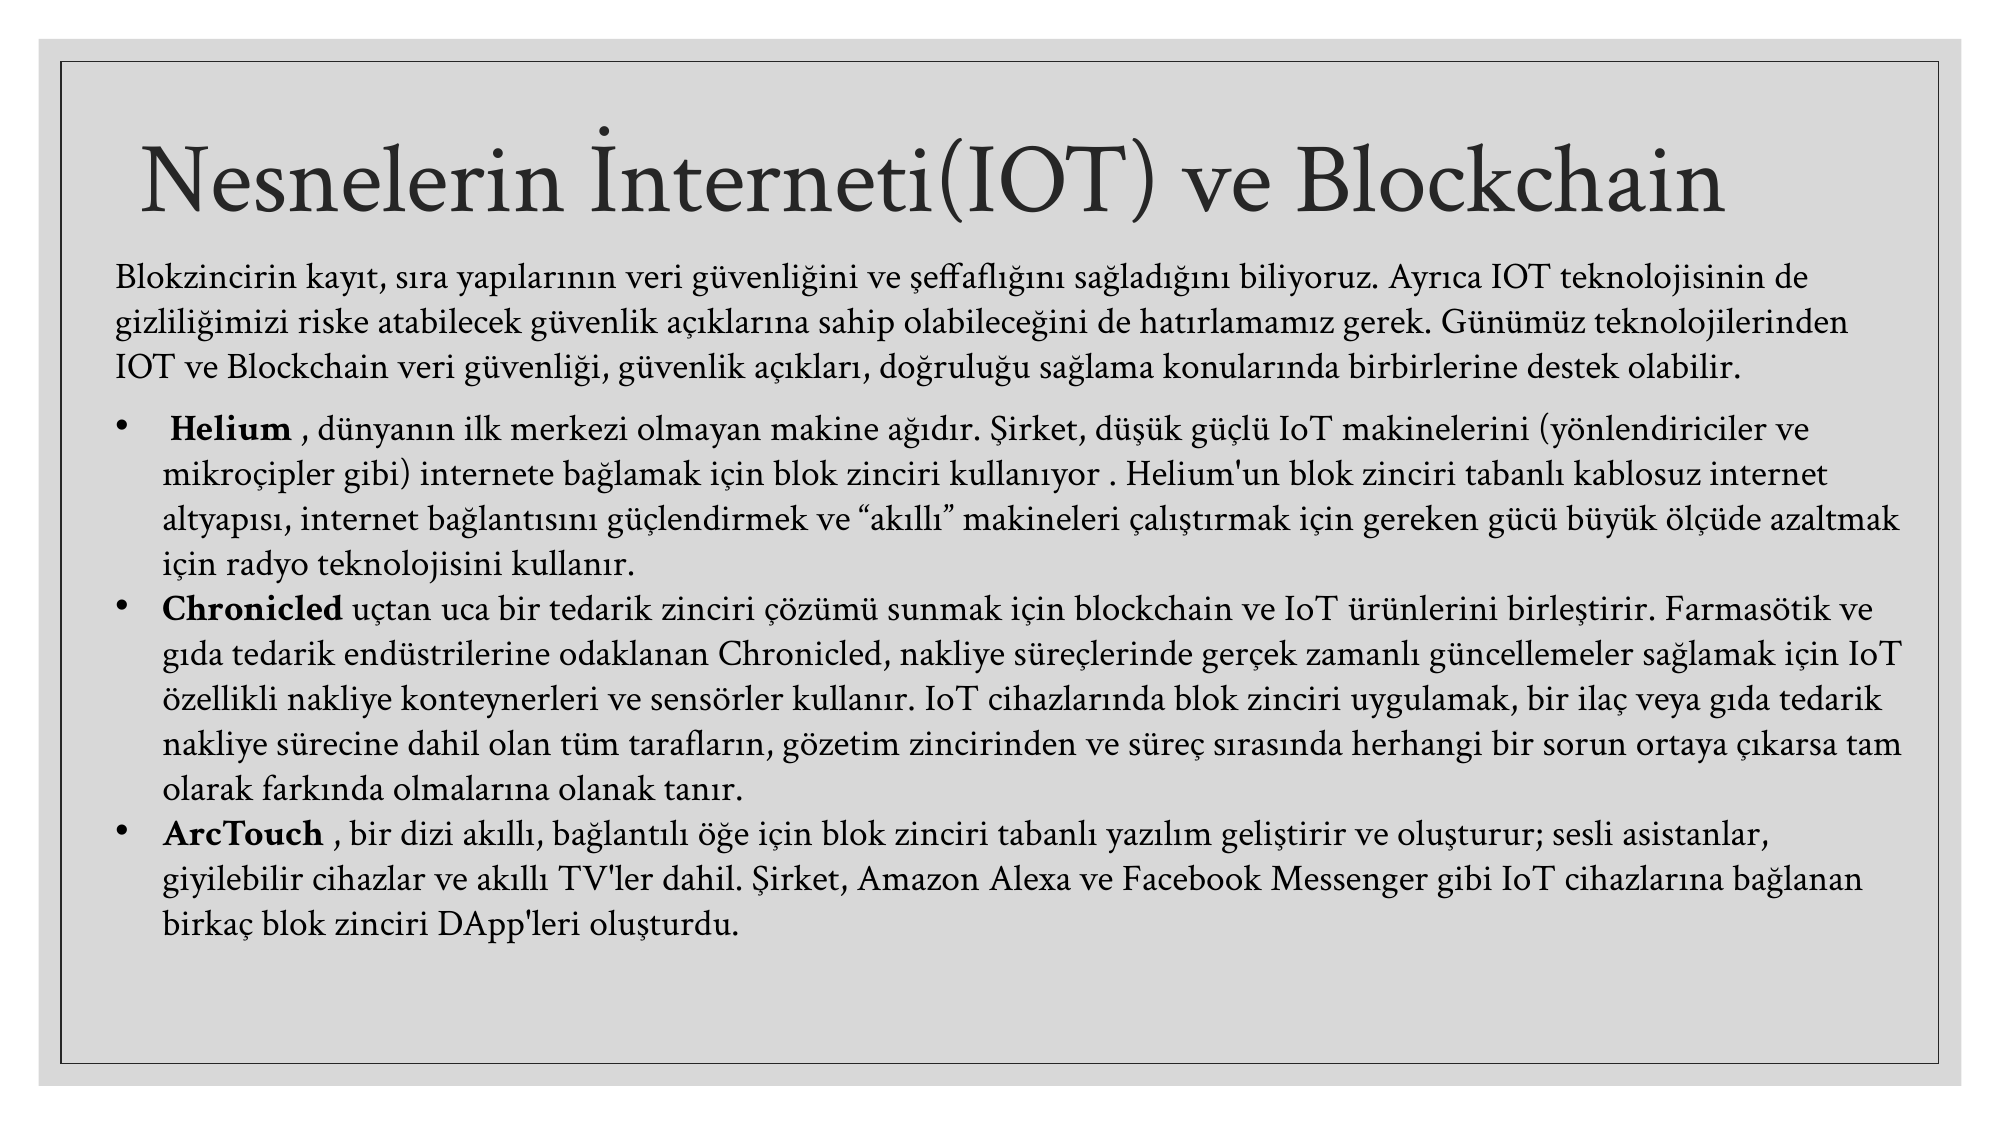

# Nesnelerin İnterneti(IOT) ve Blockchain
Blokzincirin kayıt, sıra yapılarının veri güvenliğini ve şeffaflığını sağladığını biliyoruz. Ayrıca IOT teknolojisinin de gizliliğimizi riske atabilecek güvenlik açıklarına sahip olabileceğini de hatırlamamız gerek. Günümüz teknolojilerinden IOT ve Blockchain veri güvenliği, güvenlik açıkları, doğruluğu sağlama konularında birbirlerine destek olabilir.
 Helium , dünyanın ilk merkezi olmayan makine ağıdır. Şirket, düşük güçlü IoT makinelerini (yönlendiriciler ve mikroçipler gibi) internete bağlamak için blok zinciri kullanıyor . Helium'un blok zinciri tabanlı kablosuz internet altyapısı, internet bağlantısını güçlendirmek ve “akıllı” makineleri çalıştırmak için gereken gücü büyük ölçüde azaltmak için radyo teknolojisini kullanır.
Chronicled uçtan uca bir tedarik zinciri çözümü sunmak için blockchain ve IoT ürünlerini birleştirir. Farmasötik ve gıda tedarik endüstrilerine odaklanan Chronicled, nakliye süreçlerinde gerçek zamanlı güncellemeler sağlamak için IoT özellikli nakliye konteynerleri ve sensörler kullanır. IoT cihazlarında blok zinciri uygulamak, bir ilaç veya gıda tedarik nakliye sürecine dahil olan tüm tarafların, gözetim zincirinden ve süreç sırasında herhangi bir sorun ortaya çıkarsa tam olarak farkında olmalarına olanak tanır.
ArcTouch , bir dizi akıllı, bağlantılı öğe için blok zinciri tabanlı yazılım geliştirir ve oluşturur; sesli asistanlar, giyilebilir cihazlar ve akıllı TV'ler dahil. Şirket, Amazon Alexa ve Facebook Messenger gibi IoT cihazlarına bağlanan birkaç blok zinciri DApp'leri oluşturdu.